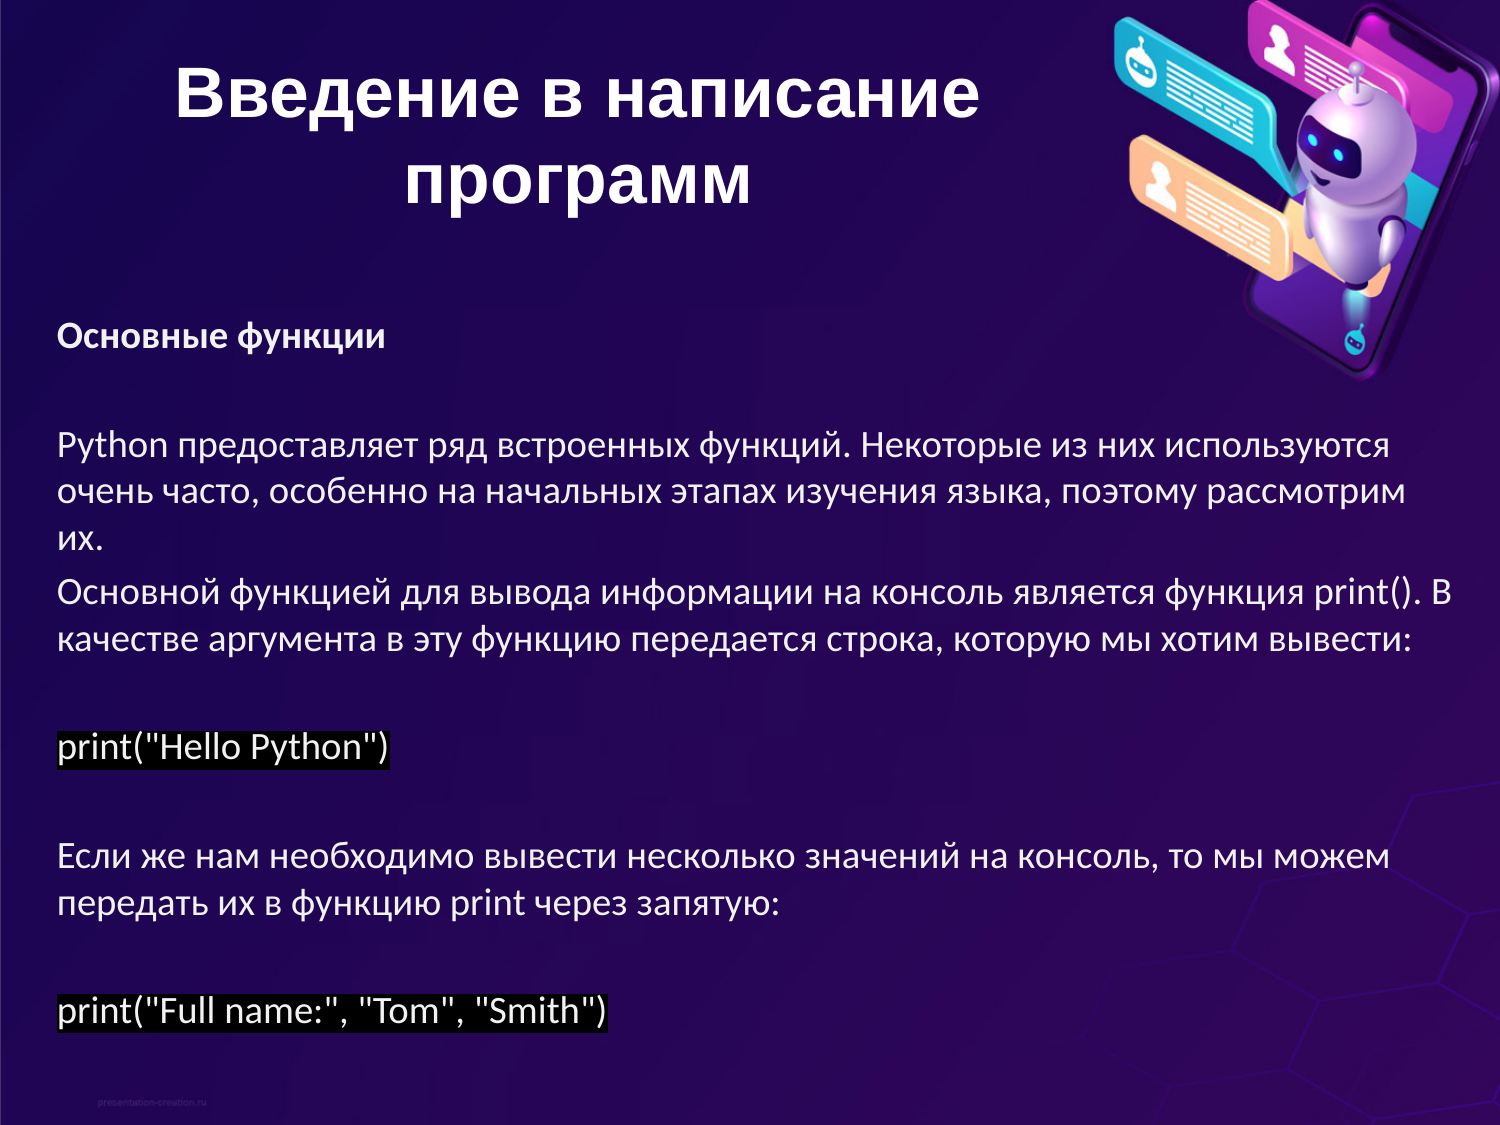

# Введение в написание программ
Основные функции

Python предоставляет ряд встроенных функций. Некоторые из них используются очень часто, особенно на начальных этапах изучения языка, поэтому рассмотрим их.
Основной функцией для вывода информации на консоль является функция print(). В качестве аргумента в эту функцию передается строка, которую мы хотим вывести:

print("Hello Python")

Если же нам необходимо вывести несколько значений на консоль, то мы можем передать их в функцию print через запятую:

print("Full name:", "Tom", "Smith")